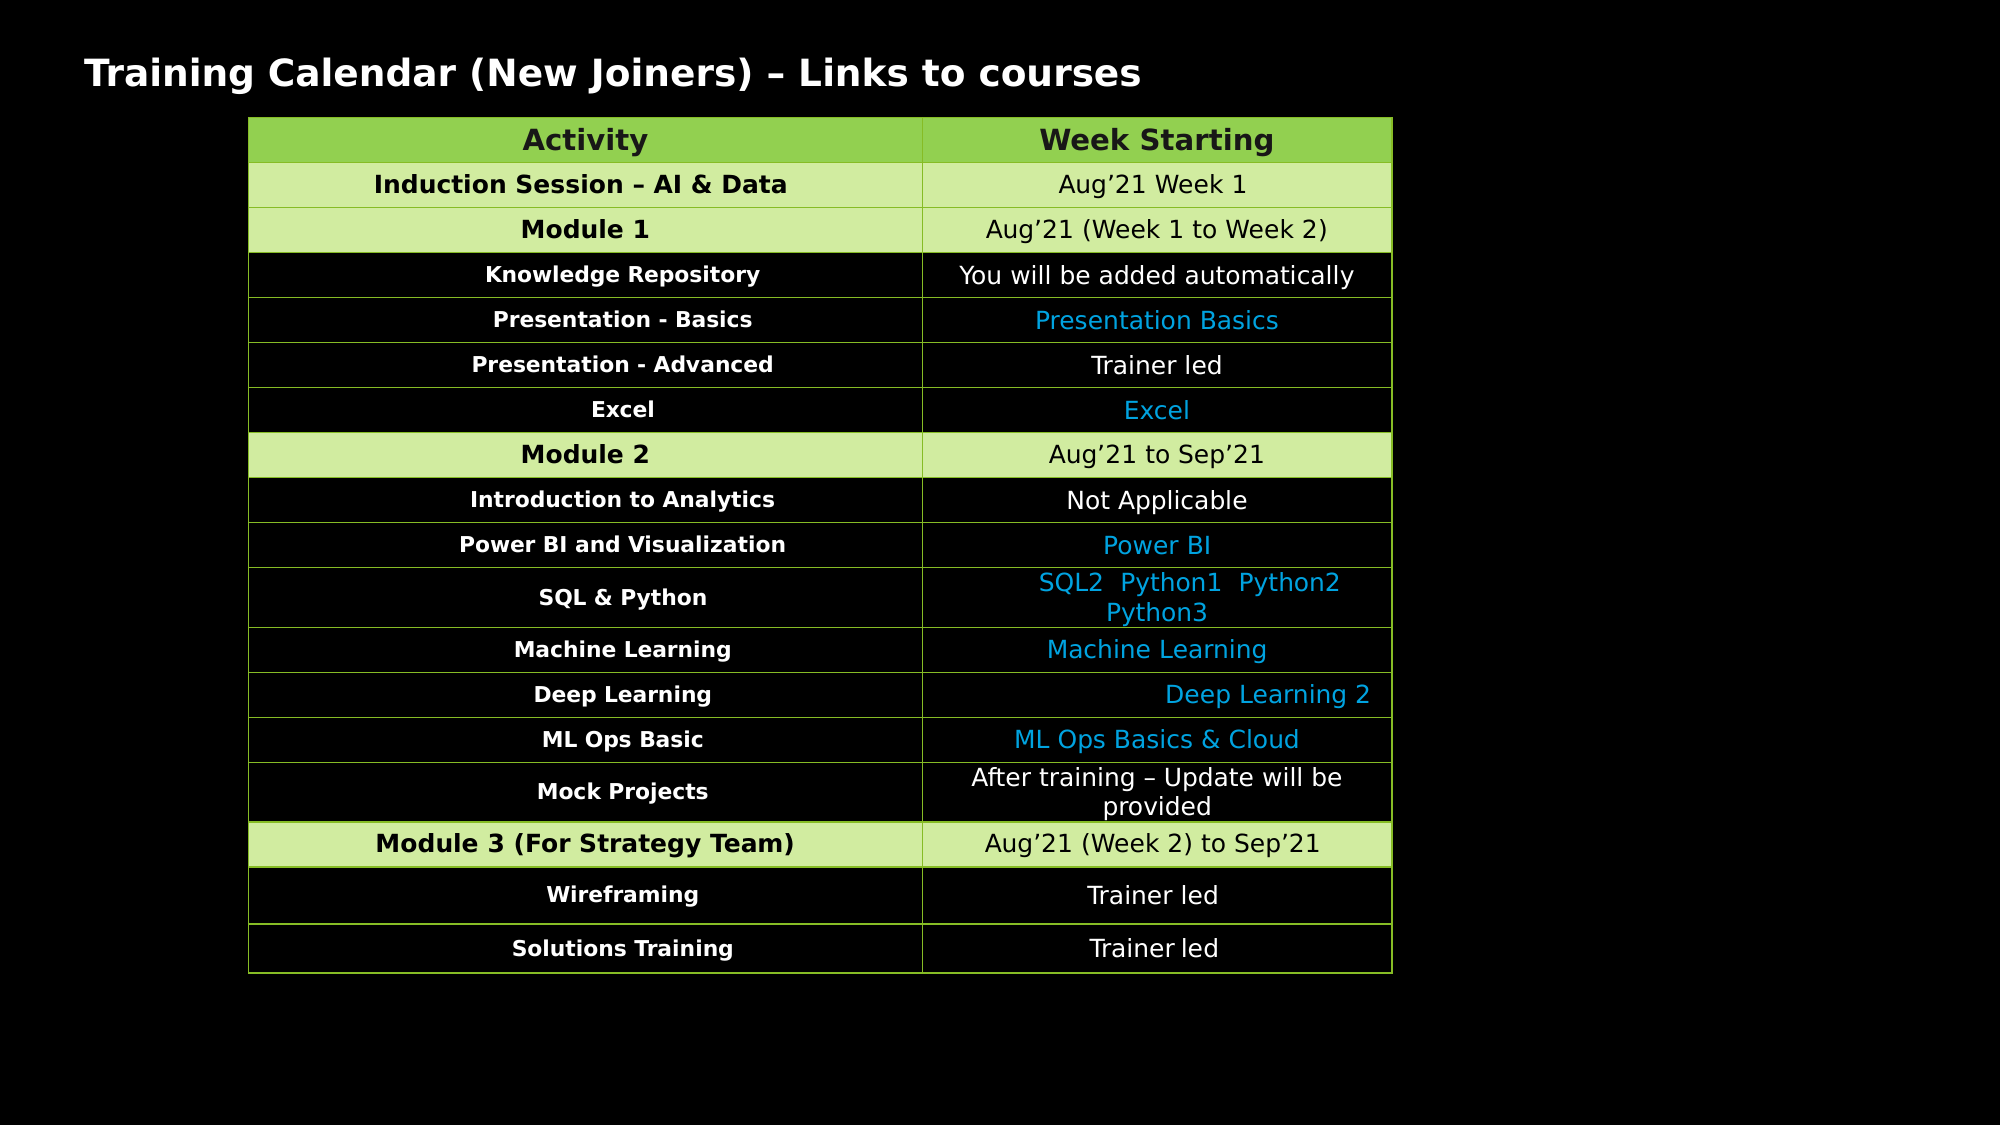

Training Calendar (New Joiners) – Links to courses
| Activity | Week Starting |
| --- | --- |
| Induction Session – AI & Data | Aug’21 Week 1 |
| Module 1 | Aug’21 (Week 1 to Week 2) |
| Knowledge Repository | You will be added automatically |
| Presentation - Basics | Presentation Basics |
| Presentation - Advanced | Trainer led |
| Excel | Excel |
| Module 2 | Aug’21 to Sep’21 |
| Introduction to Analytics | Not Applicable |
| Power BI and Visualization | Power BI |
| SQL & Python | SQL1, SQL2, Python1, Python2, Python3 |
| Machine Learning | Machine Learning |
| Deep Learning | Deep Learning 1, Deep Learning 2 |
| ML Ops Basic | ML Ops Basics & Cloud |
| Mock Projects | After training – Update will be provided |
| Module 3 (For Strategy Team) | Aug’21 (Week 2) to Sep’21 |
| Wireframing | Trainer led |
| Solutions Training | Trainer led |